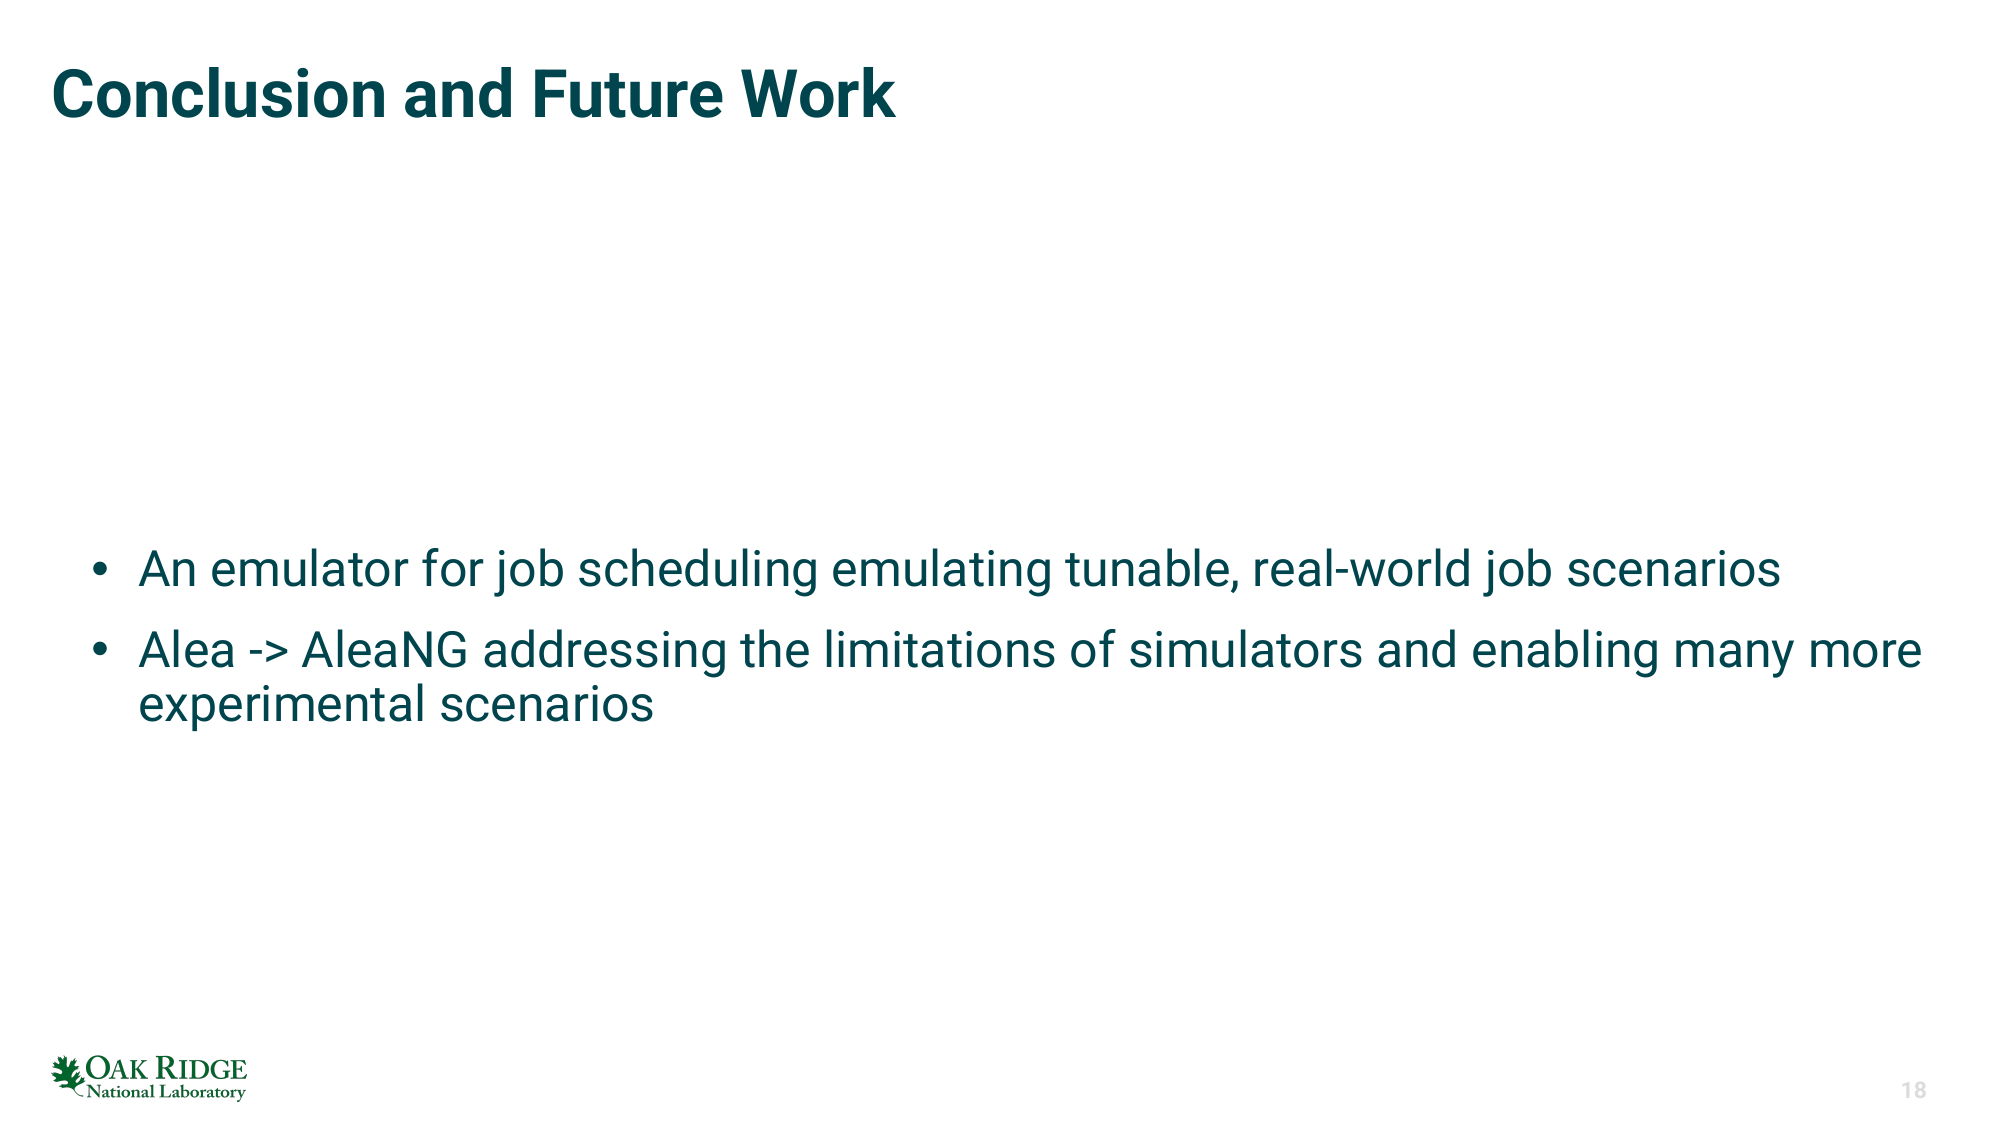

# Conclusion and Future Work

An emulator for job scheduling emulating tunable, real-world job scenarios
Alea -> AleaNG addressing the limitations of simulators and enabling many more experimental scenarios